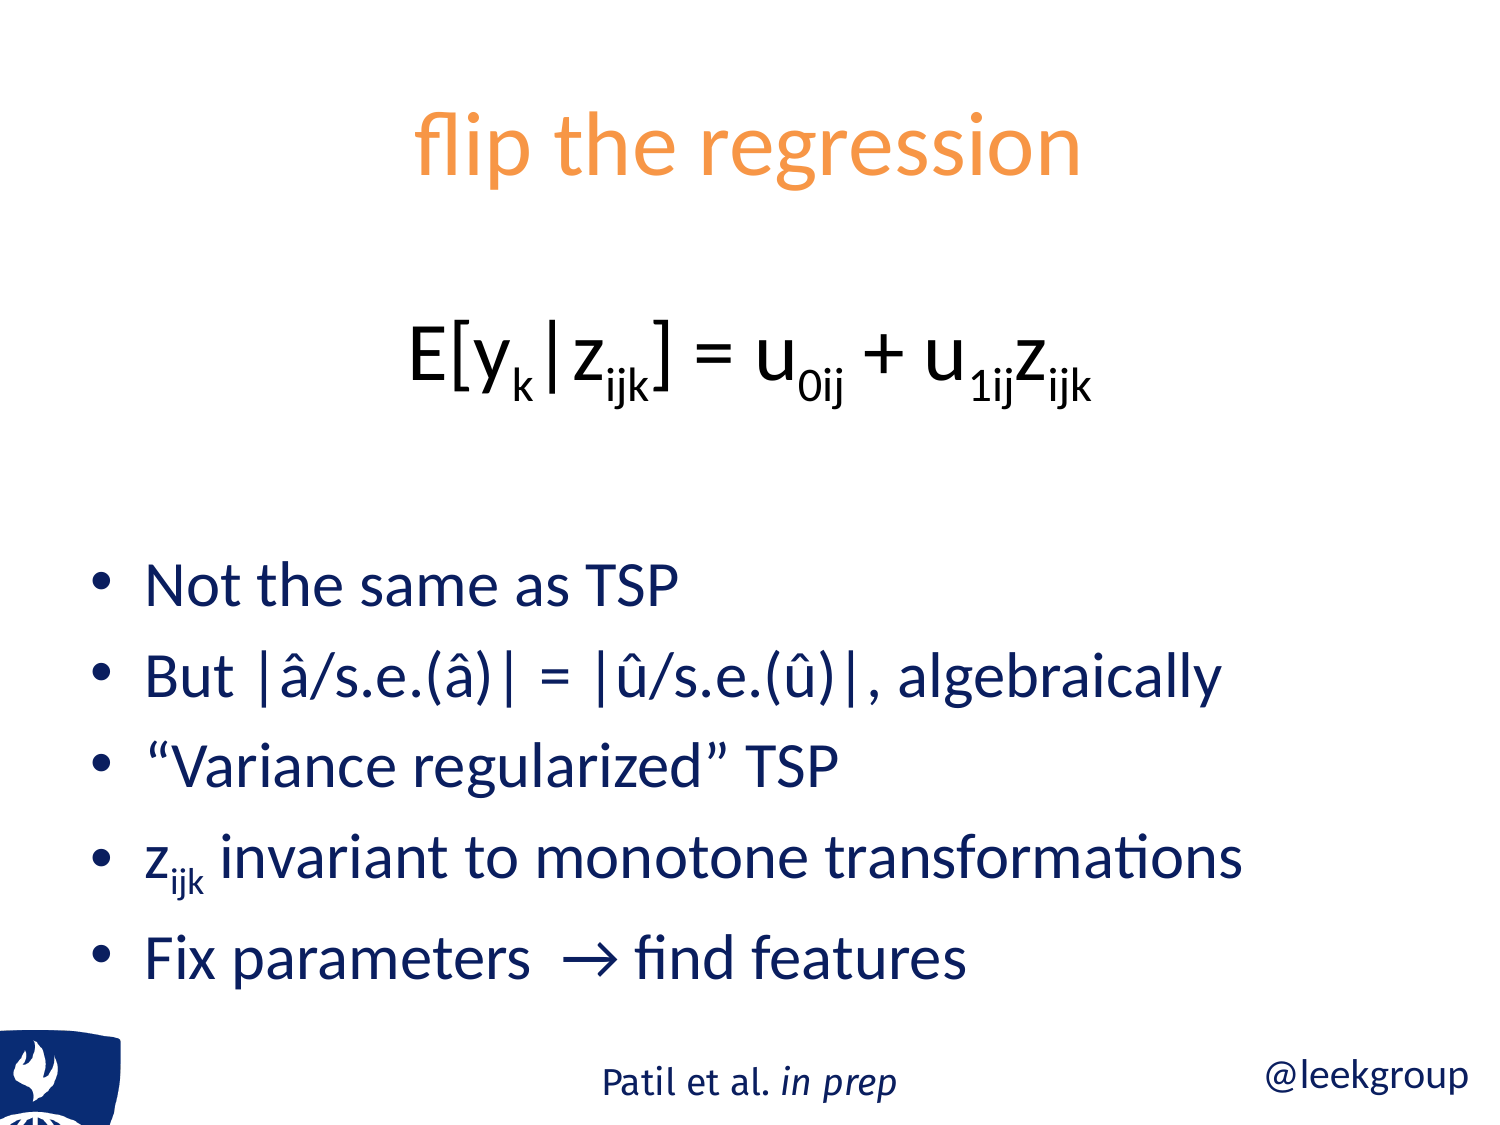

# flip the regression

Not the same as TSP
But |â/s.e.(â)| = |û/s.e.(û)|, algebraically
“Variance regularized” TSP
zijk invariant to monotone transformations
Fix parameters  → find features

E[yk|zijk] = u0ij + u1ijzijk
Patil et al. in prep